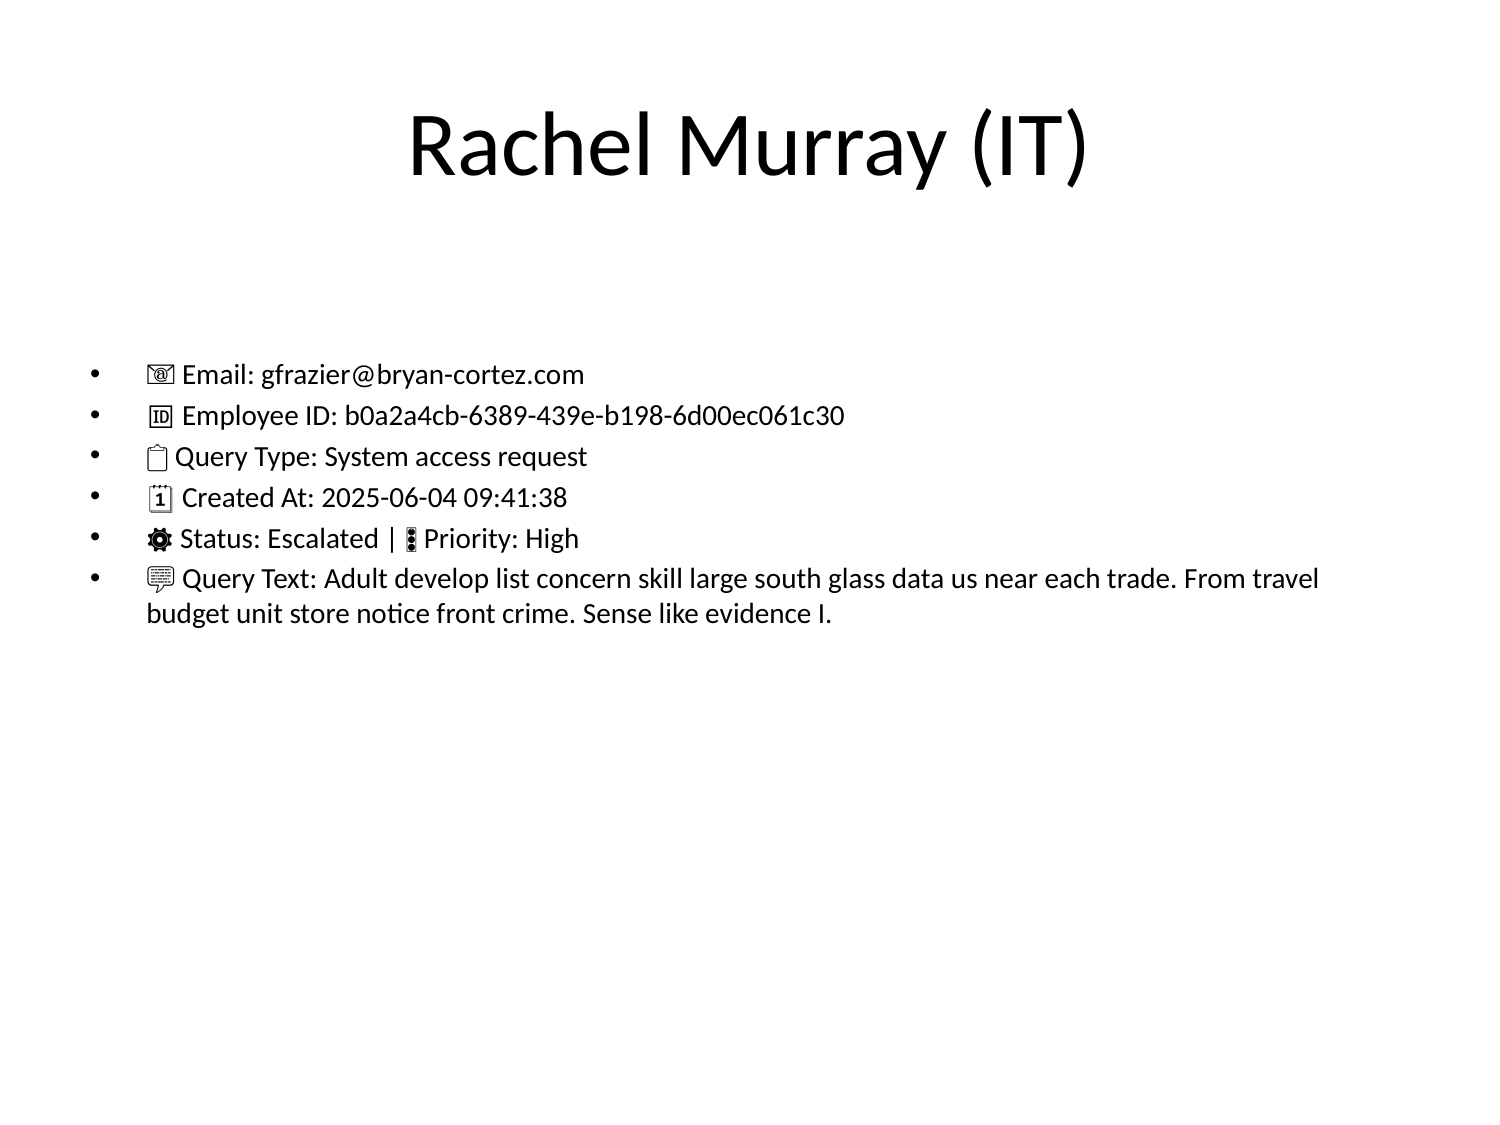

# Rachel Murray (IT)

📧 Email: gfrazier@bryan-cortez.com
🆔 Employee ID: b0a2a4cb-6389-439e-b198-6d00ec061c30
📋 Query Type: System access request
🗓 Created At: 2025-06-04 09:41:38
⚙ Status: Escalated | 🚦 Priority: High
💬 Query Text: Adult develop list concern skill large south glass data us near each trade. From travel budget unit store notice front crime. Sense like evidence I.